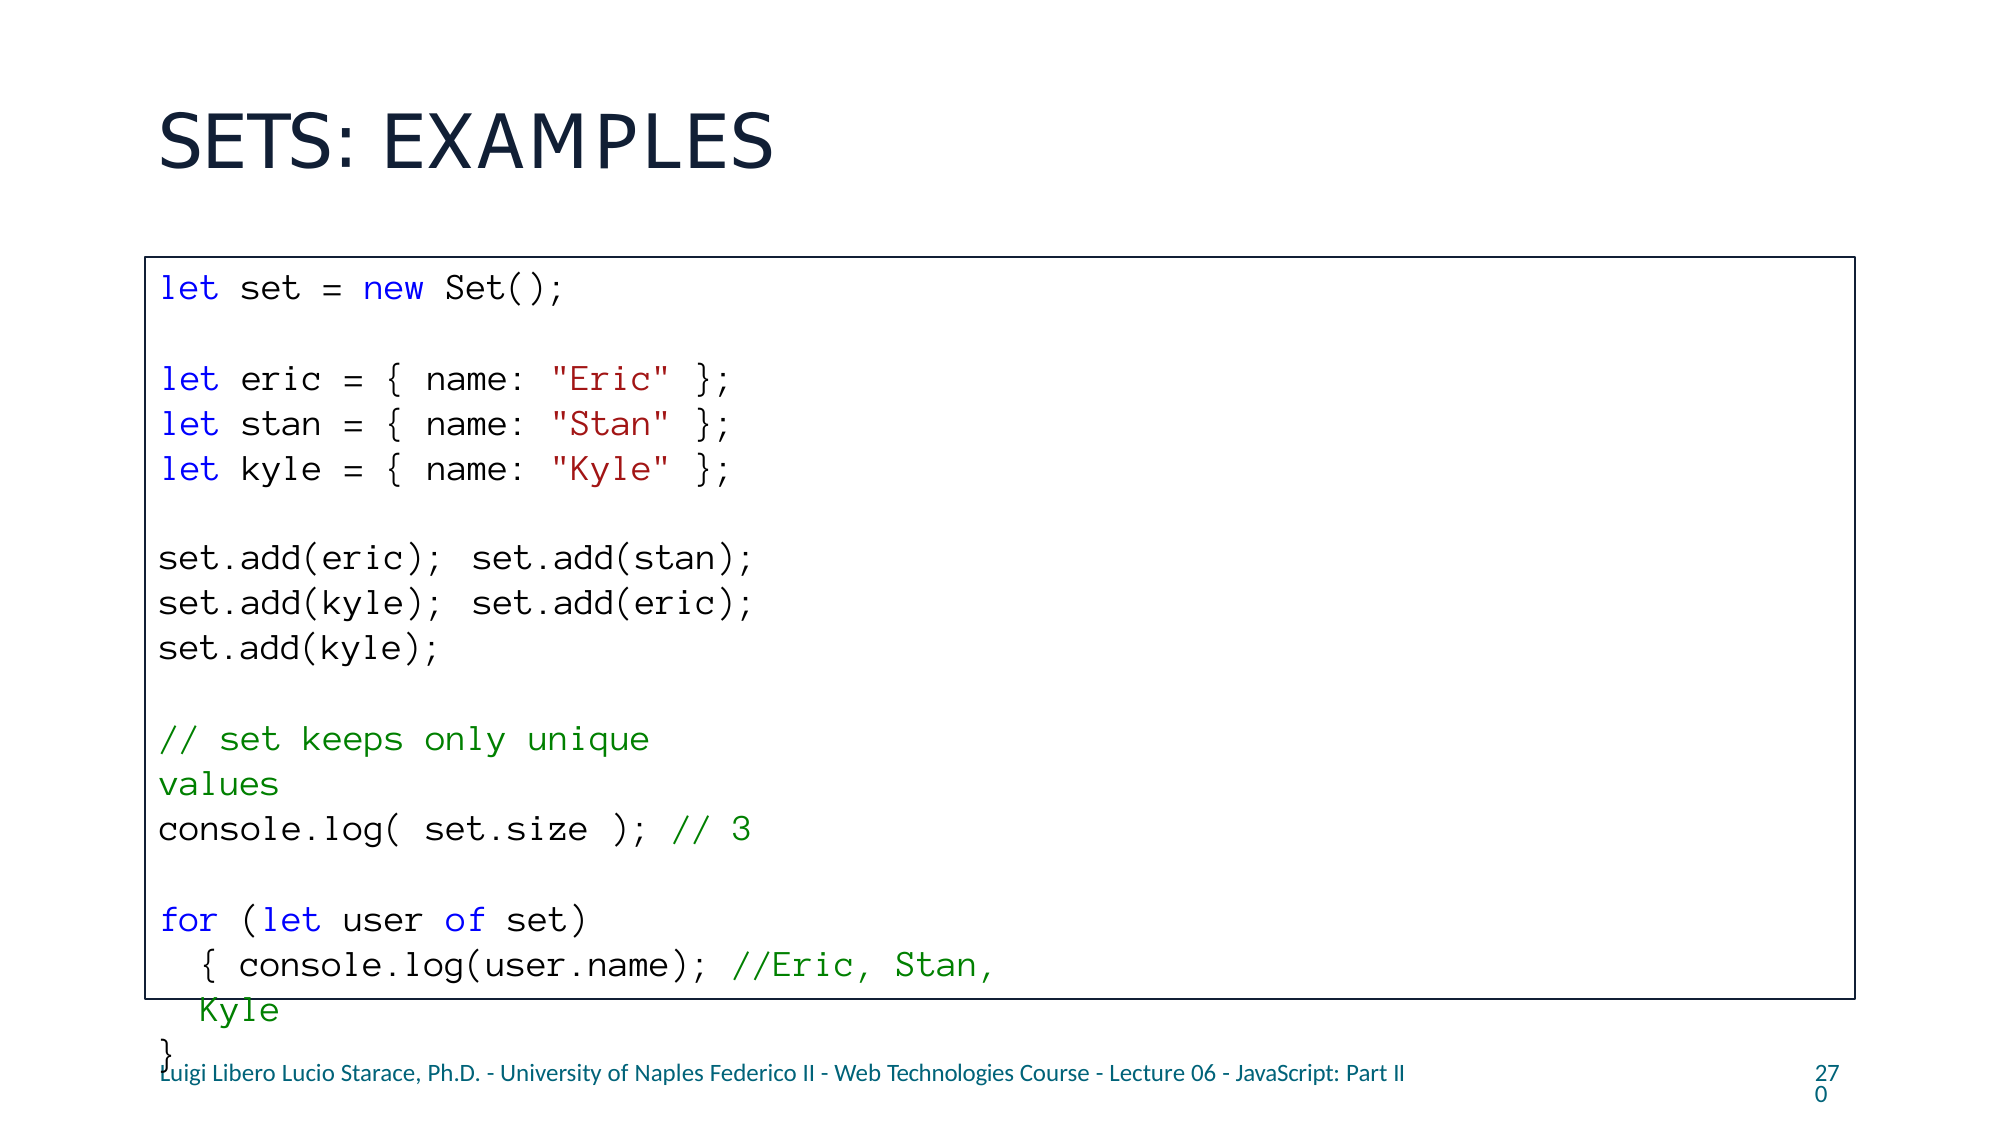

# SETS: EXAMPLES

let set = new Set();
| let | eric | = | { | name: | "Eric" | }; |
| --- | --- | --- | --- | --- | --- | --- |
| let | stan | = | { | name: | "Stan" | }; |
| let | kyle | = | { | name: | "Kyle" | }; |
set.add(eric); set.add(stan); set.add(kyle); set.add(eric); set.add(kyle);

// set keeps only unique values
console.log( set.size ); // 3

for (let user of set) { console.log(user.name); //Eric, Stan, Kyle
}
Luigi Libero Lucio Starace, Ph.D. - University of Naples Federico II - Web Technologies Course - Lecture 06 - JavaScript: Part II
270